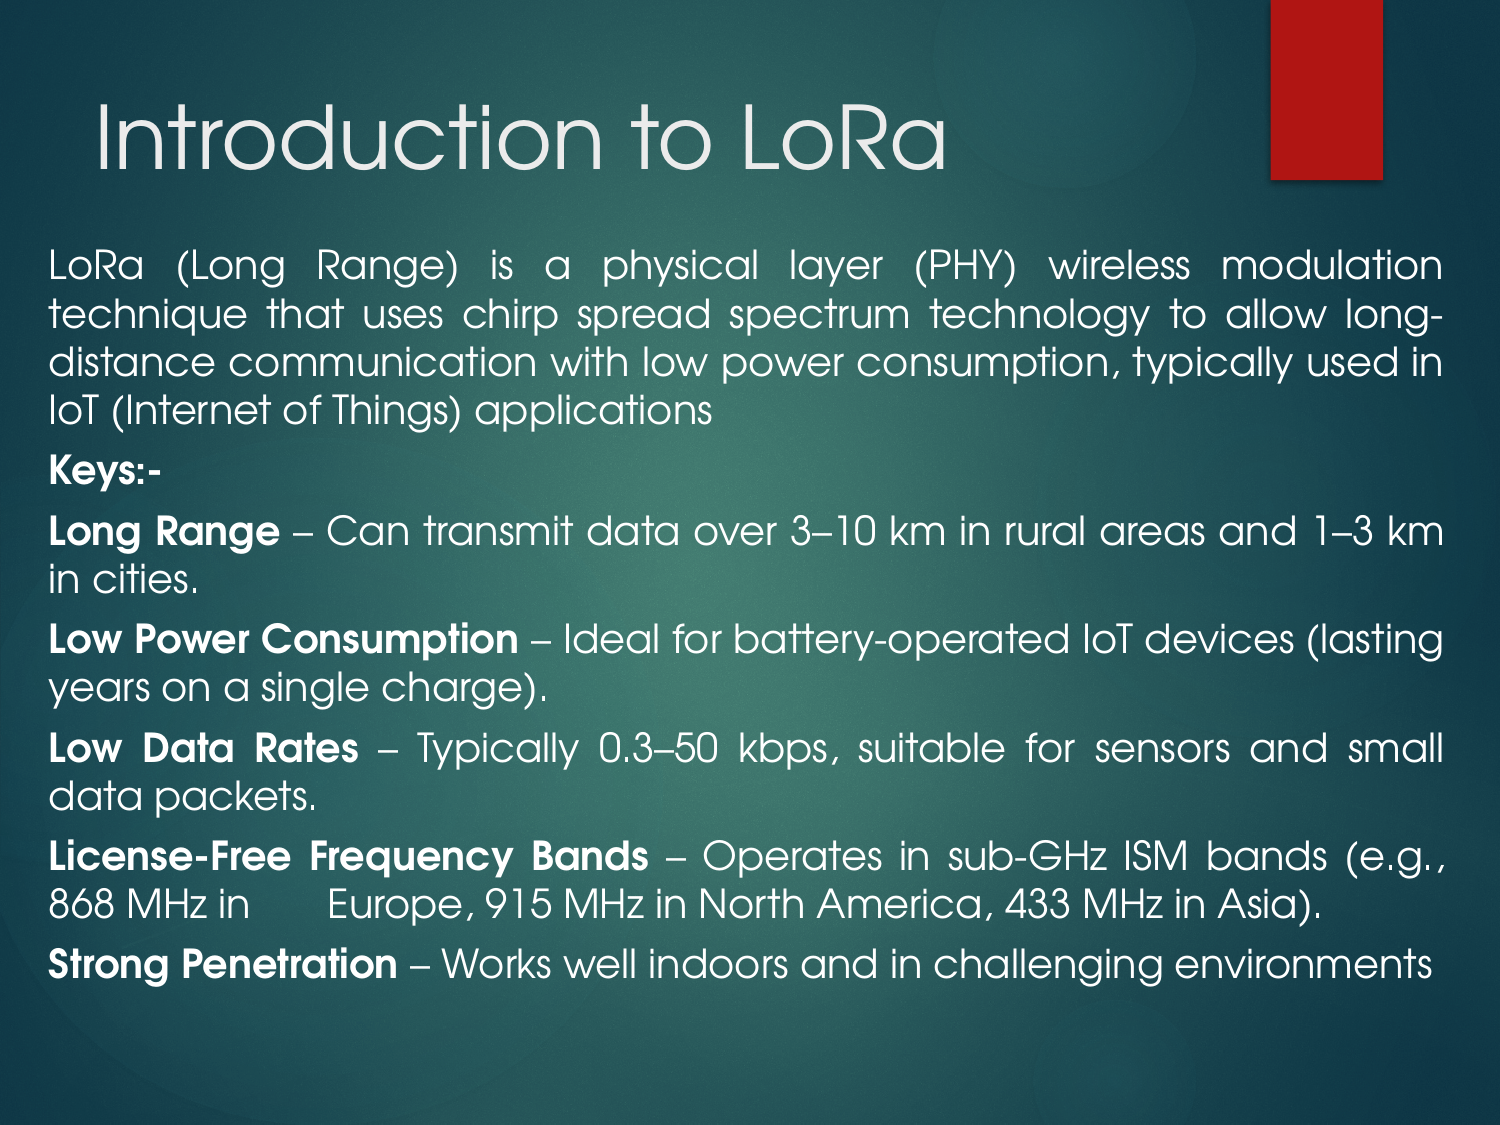

# Introduction to LoRa
LoRa (Long Range) is a physical layer (PHY) wireless modulation technique that uses chirp spread spectrum technology to allow long-distance communication with low power consumption, typically used in IoT (Internet of Things) applications
Keys:-
Long Range – Can transmit data over 3–10 km in rural areas and 1–3 km in cities.
Low Power Consumption – Ideal for battery-operated IoT devices (lasting years on a single charge).
Low Data Rates – Typically 0.3–50 kbps, suitable for sensors and small data packets.
License-Free Frequency Bands – Operates in sub-GHz ISM bands (e.g., 868 MHz in       Europe, 915 MHz in North America, 433 MHz in Asia).
Strong Penetration – Works well indoors and in challenging environments